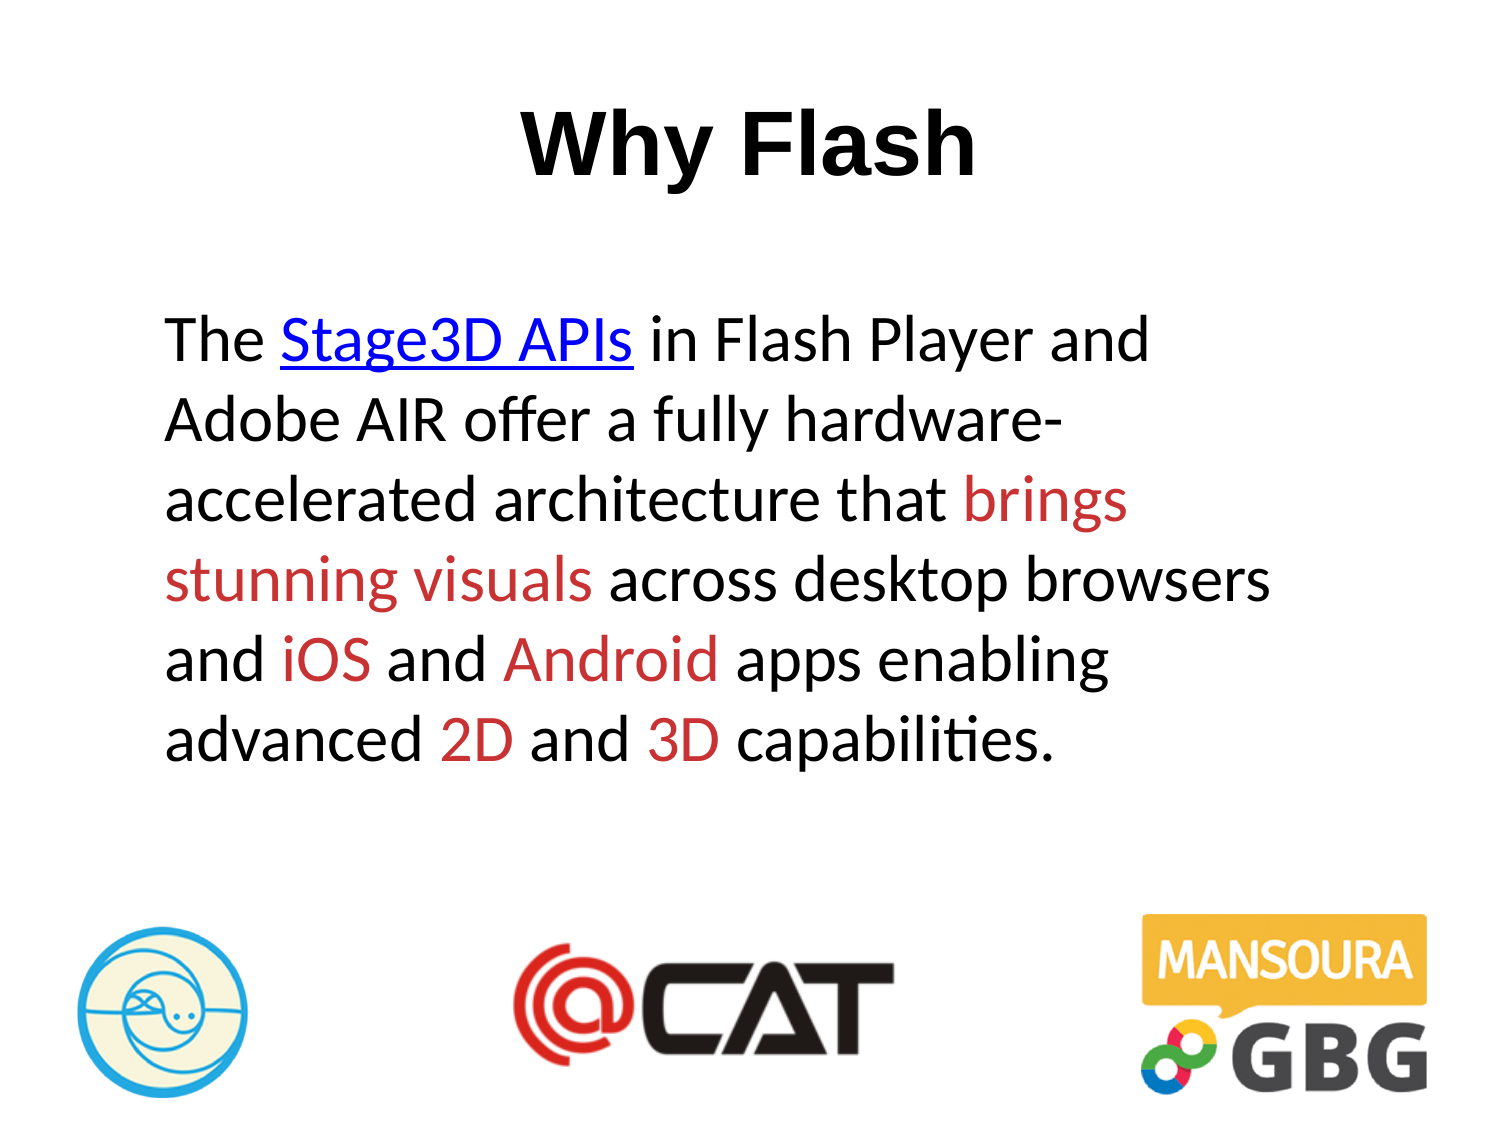

# Why Flash
The Stage3D APIs in Flash Player and Adobe AIR offer a fully hardware-accelerated architecture that brings stunning visuals across desktop browsers and iOS and Android apps enabling advanced 2D and 3D capabilities.